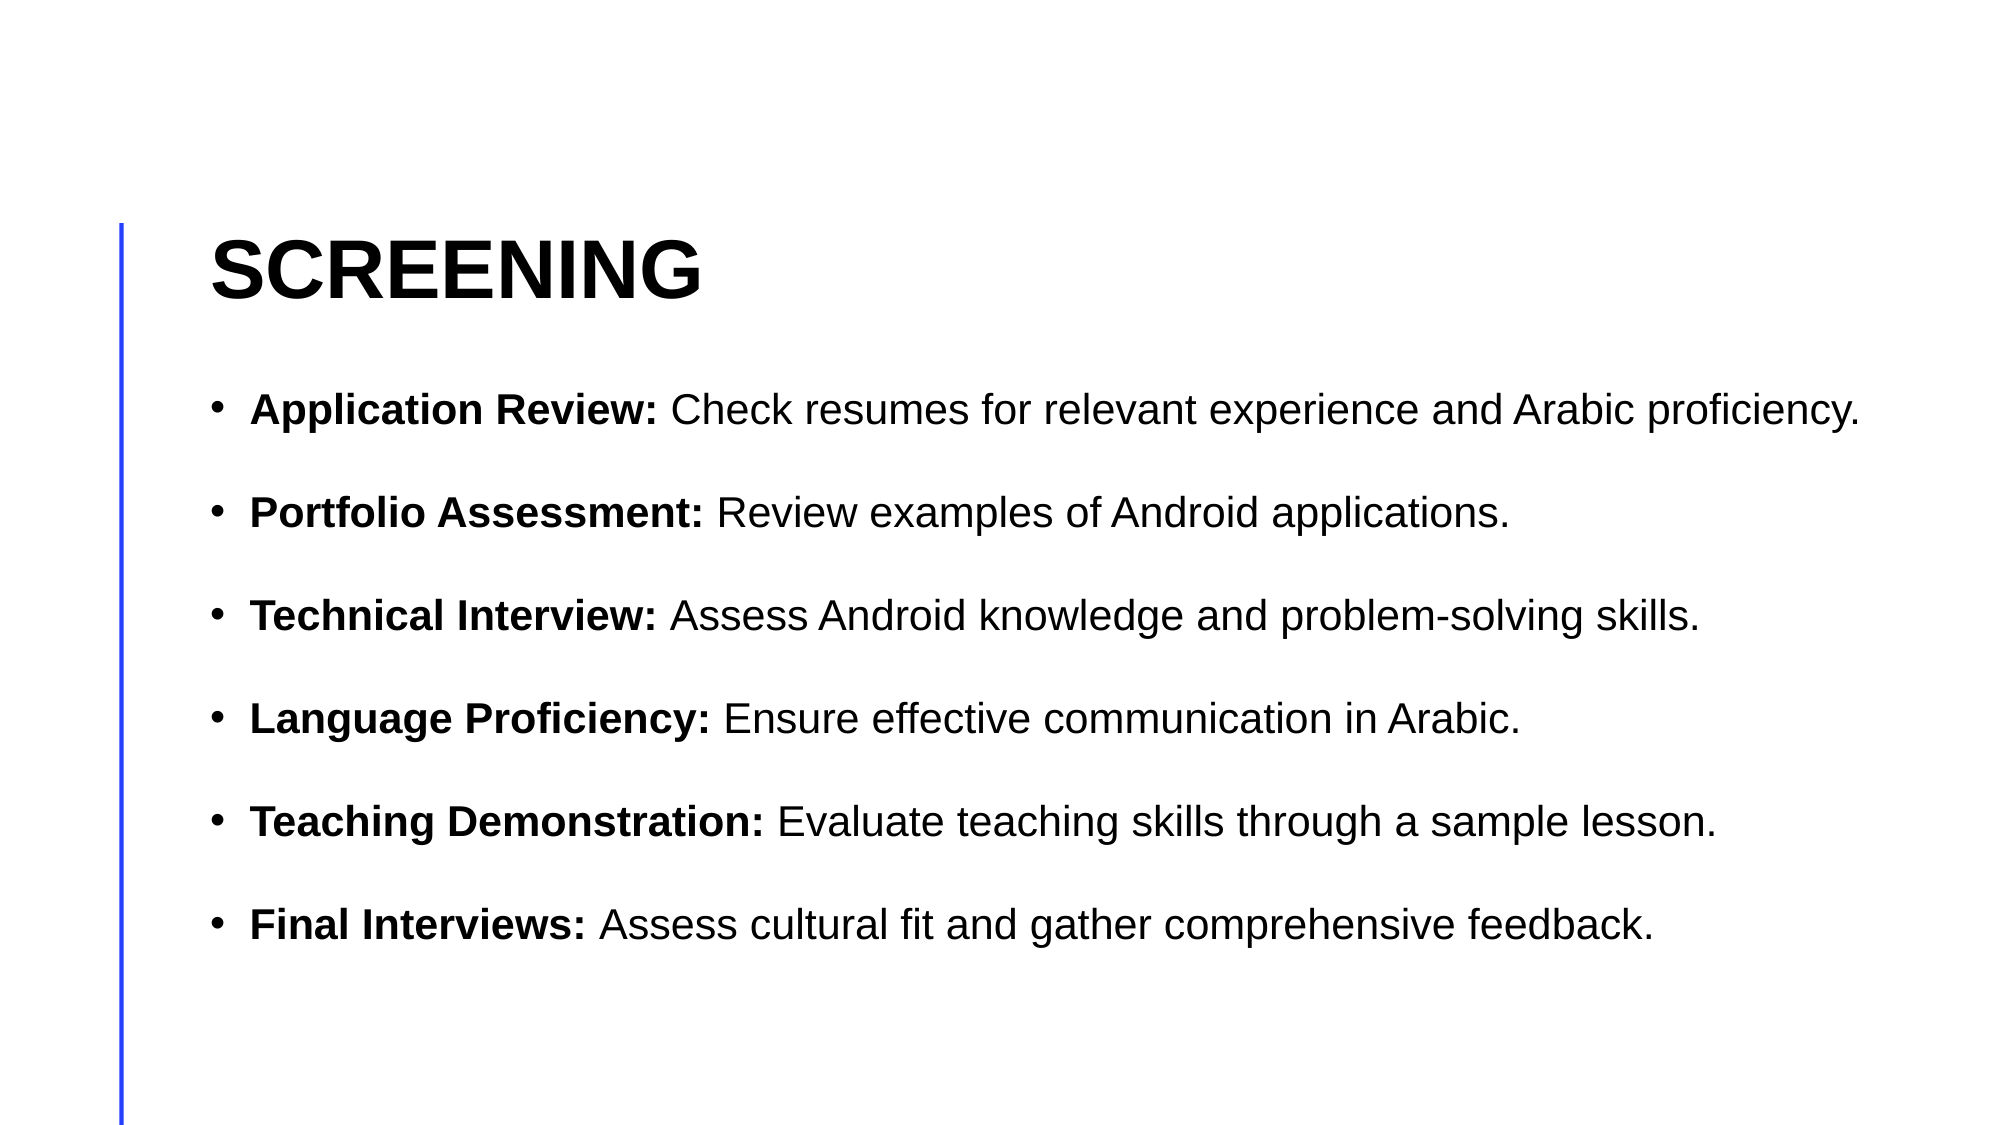

# SCREENING
Application Review: Check resumes for relevant experience and Arabic proficiency.
Portfolio Assessment: Review examples of Android applications.
Technical Interview: Assess Android knowledge and problem-solving skills.
Language Proficiency: Ensure effective communication in Arabic.
Teaching Demonstration: Evaluate teaching skills through a sample lesson.
Final Interviews: Assess cultural fit and gather comprehensive feedback.